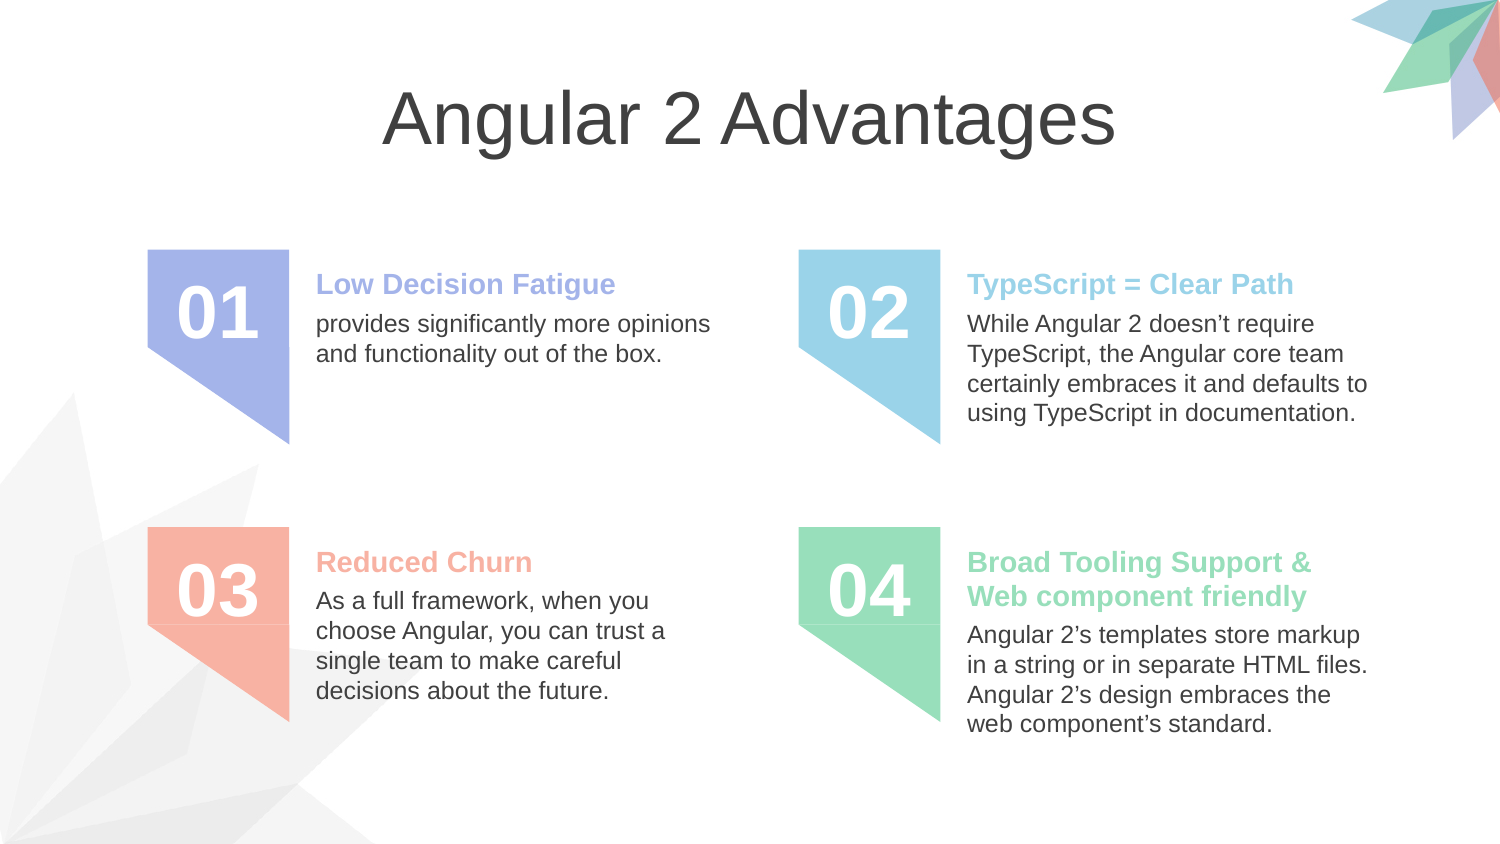

Angular 2 Advantages

02
01
TypeScript = Clear Path
While Angular 2 doesn’t require TypeScript, the Angular core team certainly embraces it and defaults to using TypeScript in documentation.
Low Decision Fatigue
provides significantly more opinions and functionality out of the box.

04
03
Broad Tooling Support & Web component friendly
Angular 2’s templates store markup in a string or in separate HTML files.
Angular 2’s design embraces the web component’s standard.
Reduced Churn
As a full framework, when you choose Angular, you can trust a single team to make careful decisions about the future.